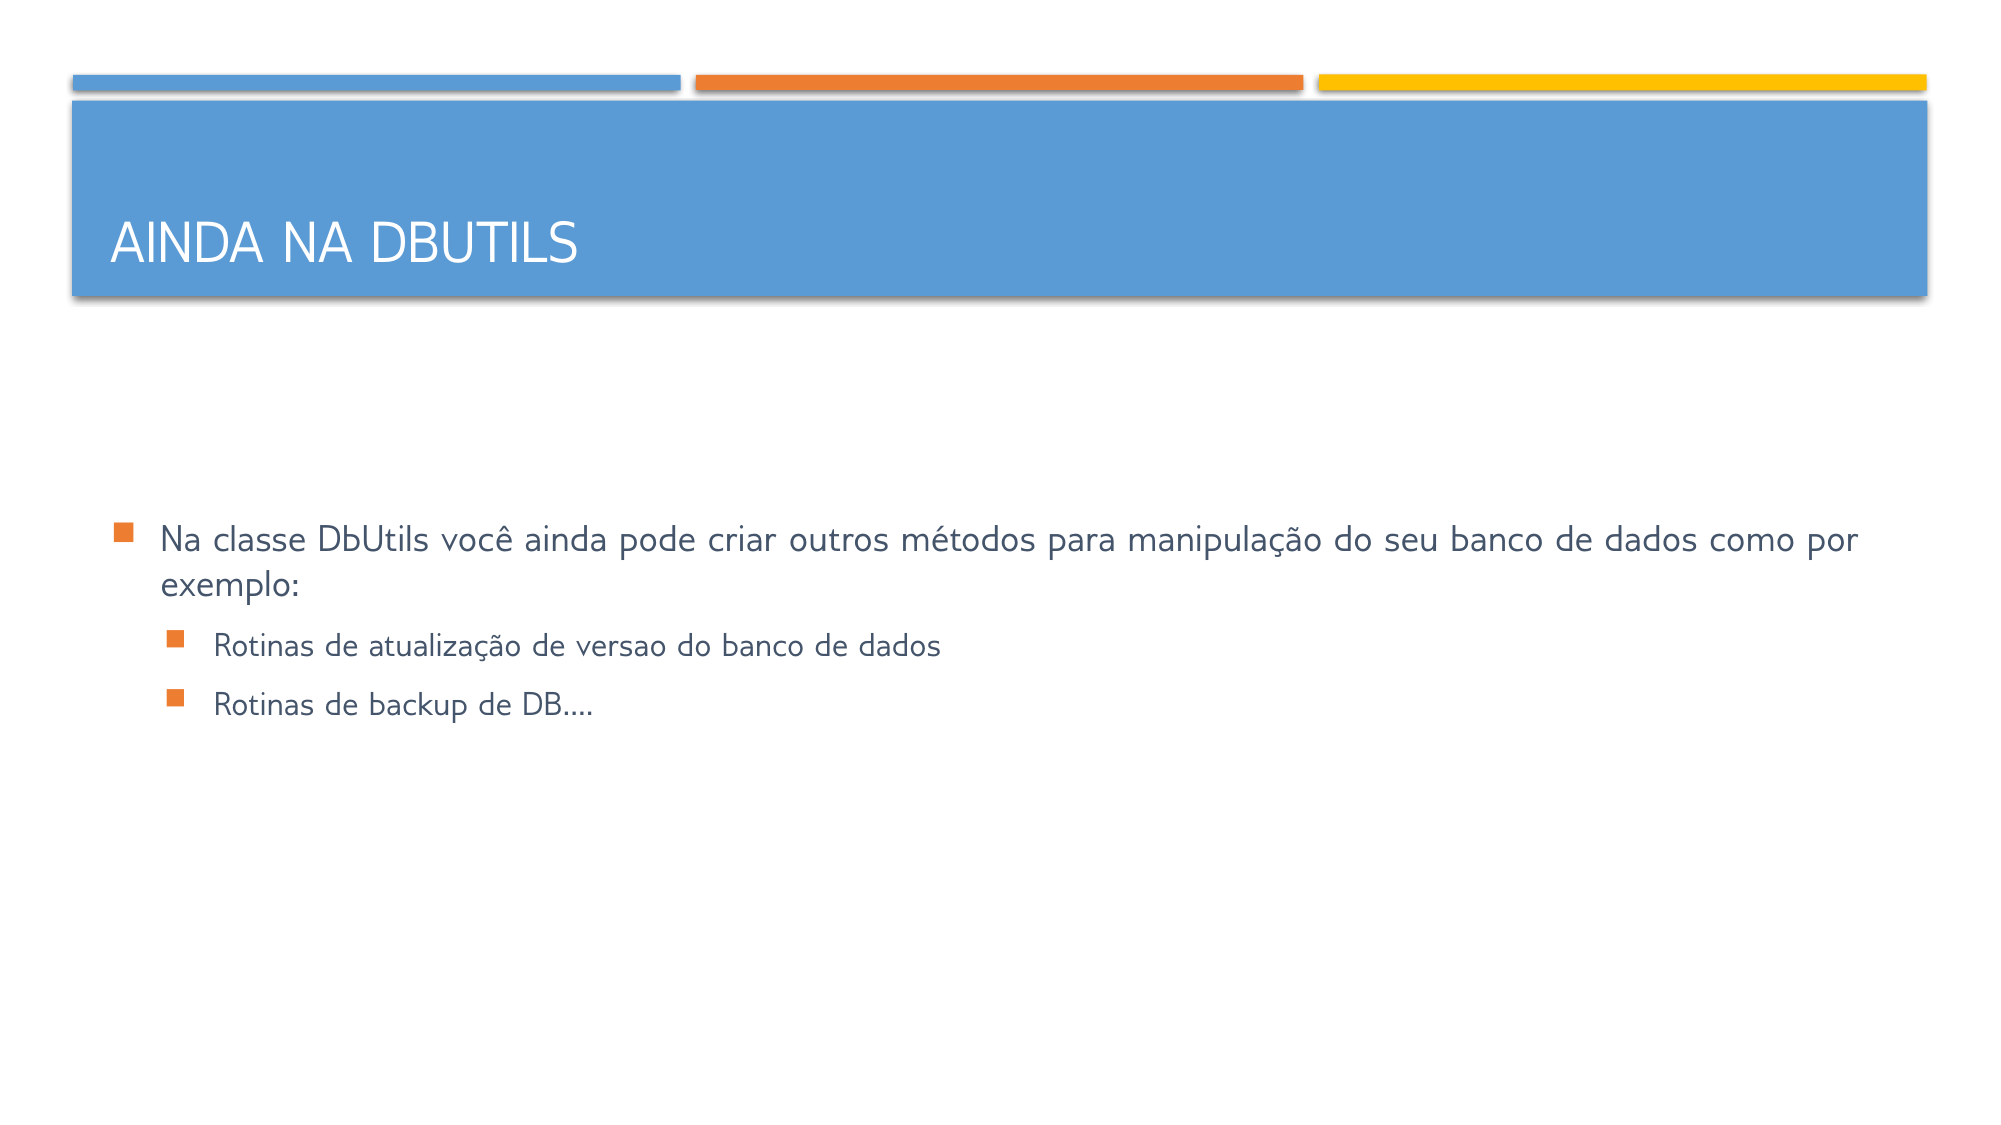

# Ainda na DButils
Na classe DbUtils você ainda pode criar outros métodos para manipulação do seu banco de dados como por exemplo:
Rotinas de atualização de versao do banco de dados
Rotinas de backup de DB….